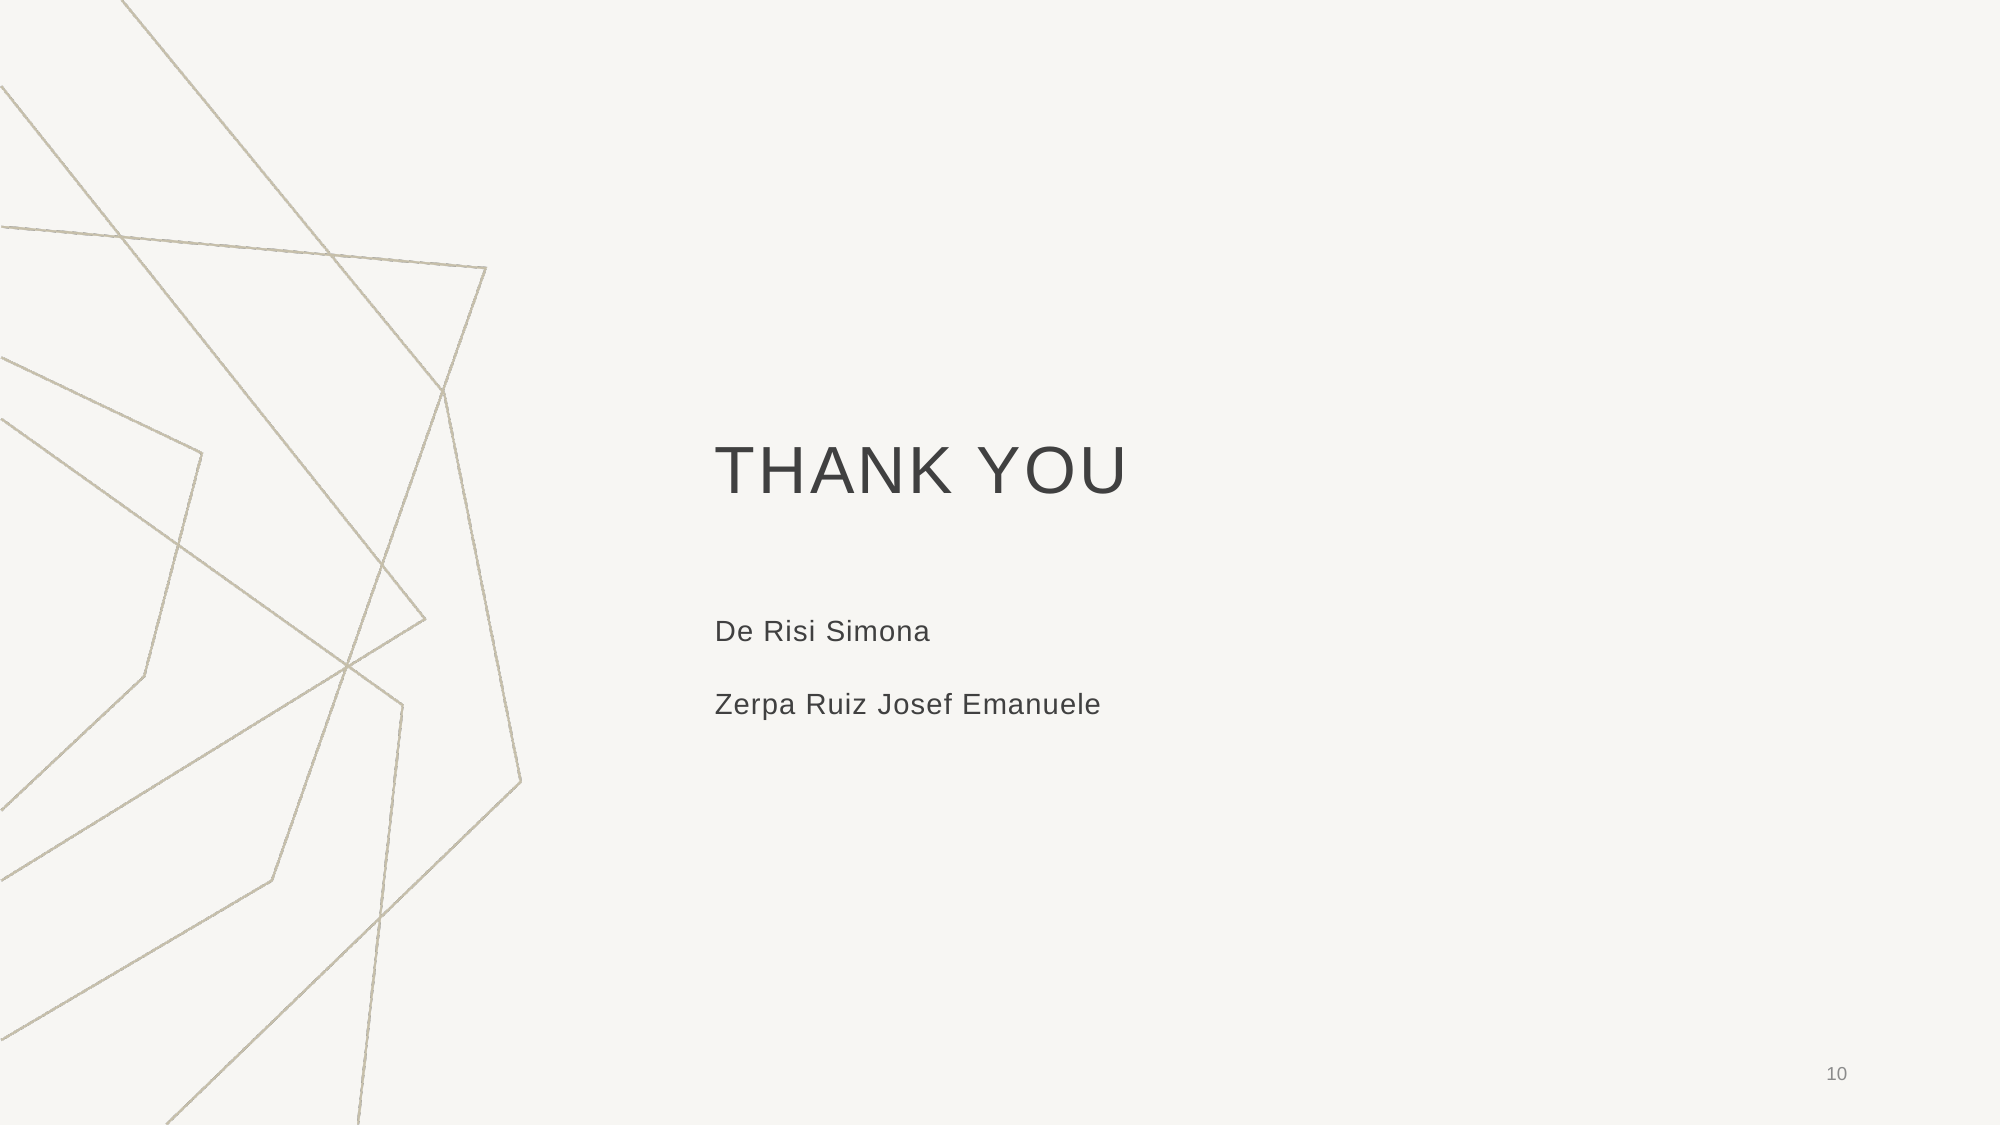

# THANK YOU

De Risi Simona
Zerpa Ruiz Josef Emanuele
10